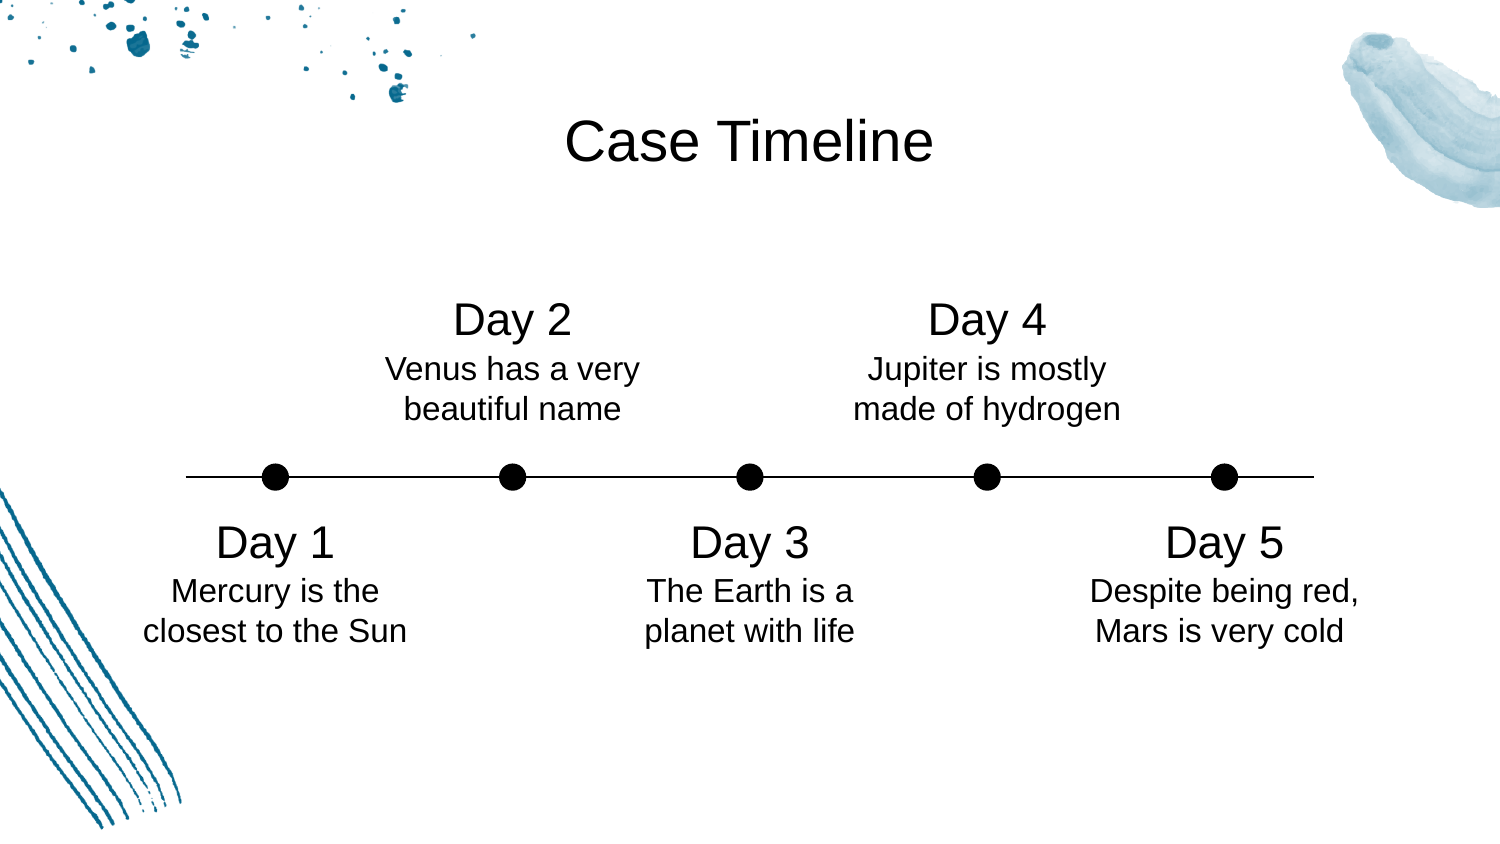

# Case Timeline
Day 2
Day 4
Venus has a very beautiful name

Jupiter is mostly made of hydrogen

Day 1
Day 3
Day 5
Despite being red, Mars is very cold
Mercury is the closest to the Sun
The Earth is a planet with life